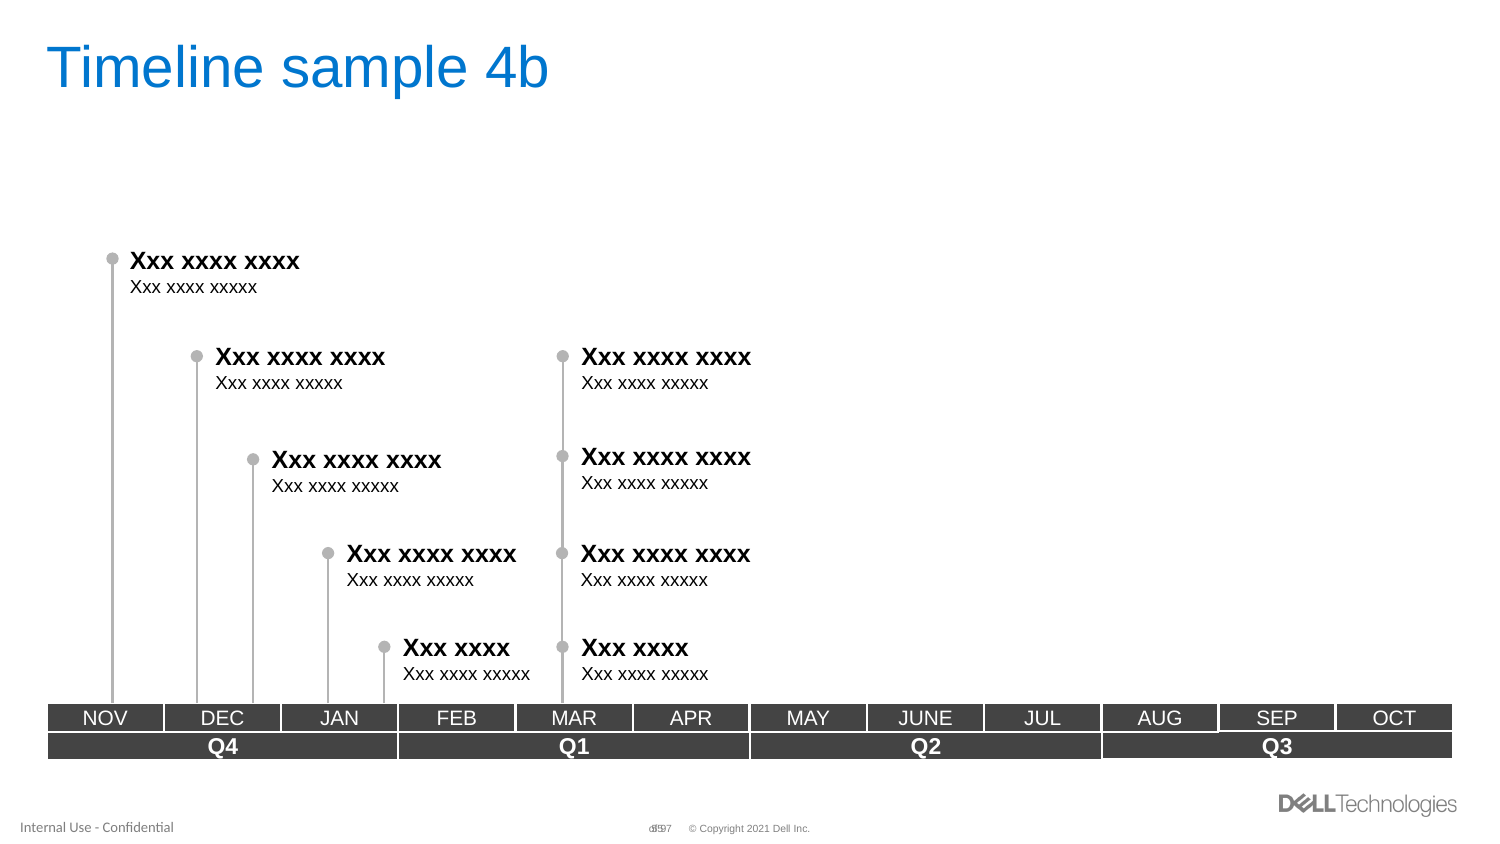

# Timeline sample 4b
Xxx xxxx xxxx
Xxx xxxx xxxxx
Xxx xxxx xxxx
Xxx xxxx xxxxx
Xxx xxxx xxxx
Xxx xxxx xxxxx
Xxx xxxx xxxx
Xxx xxxx xxxxx
Xxx xxxx xxxx
Xxx xxxx xxxxx
Xxx xxxx xxxx
Xxx xxxx xxxxx
Xxx xxxx xxxx
Xxx xxxx xxxxx
Xxx xxxx
Xxx xxxx xxxxx
Xxx xxxx
Xxx xxxx xxxxx
NOV
DEC
JAN
FEB
MAR
APR
MAY
JUNE
JUL
AUG
SEP
OCT
Q4
Q1
Q2
Q3